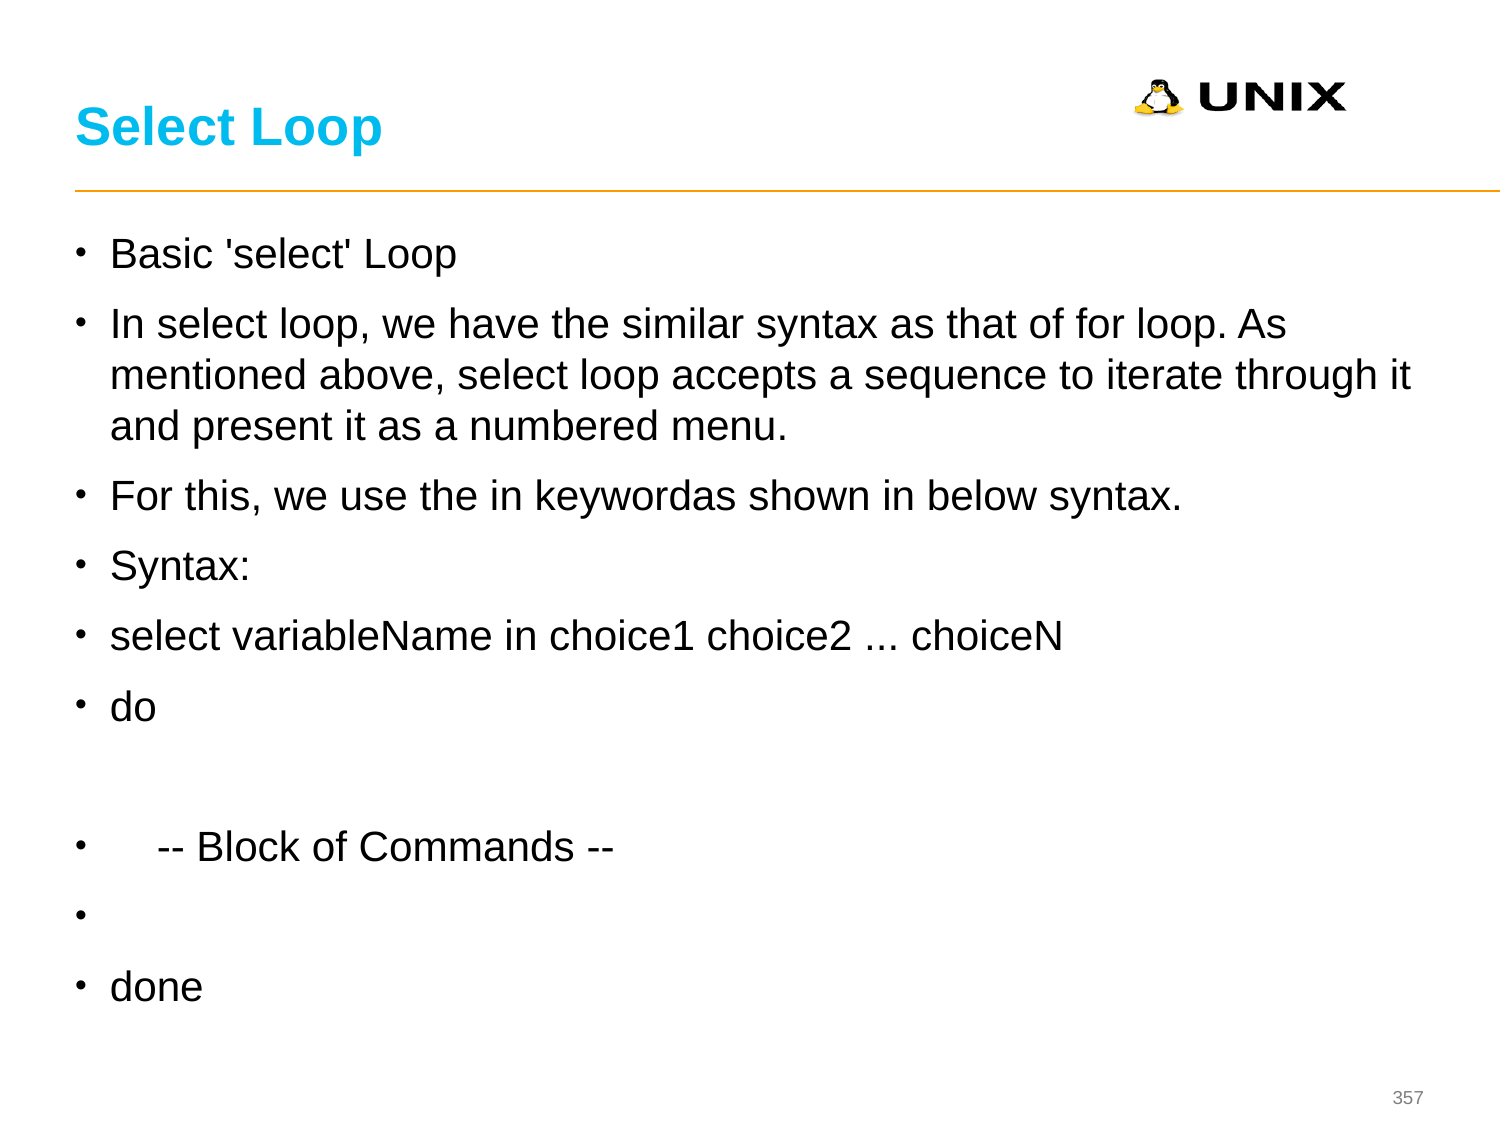

# Select Loop
Basic 'select' Loop
In select loop, we have the similar syntax as that of for loop. As mentioned above, select loop accepts a sequence to iterate through it and present it as a numbered menu.
For this, we use the in keywordas shown in below syntax.
Syntax:
select variableName in choice1 choice2 ... choiceN
do

    -- Block of Commands --

done